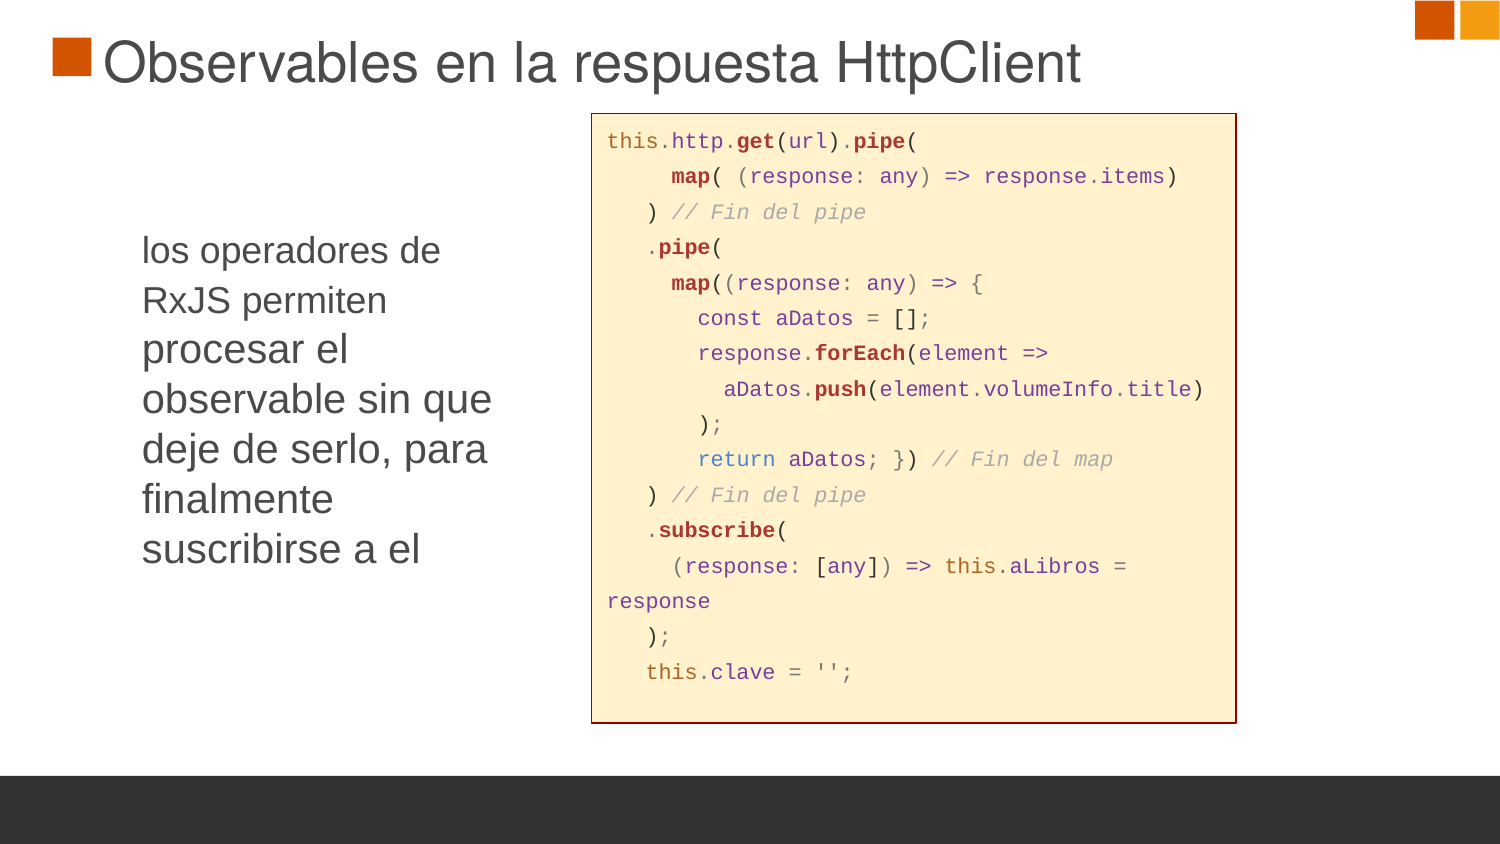

# Observables en la respuesta HttpClient
this.http.get(url).pipe(
     map( (response: any) => response.items)
   ) // Fin del pipe
   .pipe(
     map((response: any) => {
       const aDatos = [];
       response.forEach(element =>
         aDatos.push(element.volumeInfo.title)
       );
       return aDatos; }) // Fin del map
   ) // Fin del pipe
   .subscribe(
     (response: [any]) => this.aLibros = response
   );
   this.clave = '';

los operadores de RxJS permiten  procesar el observable sin que deje de serlo, para finalmente suscribirse a el